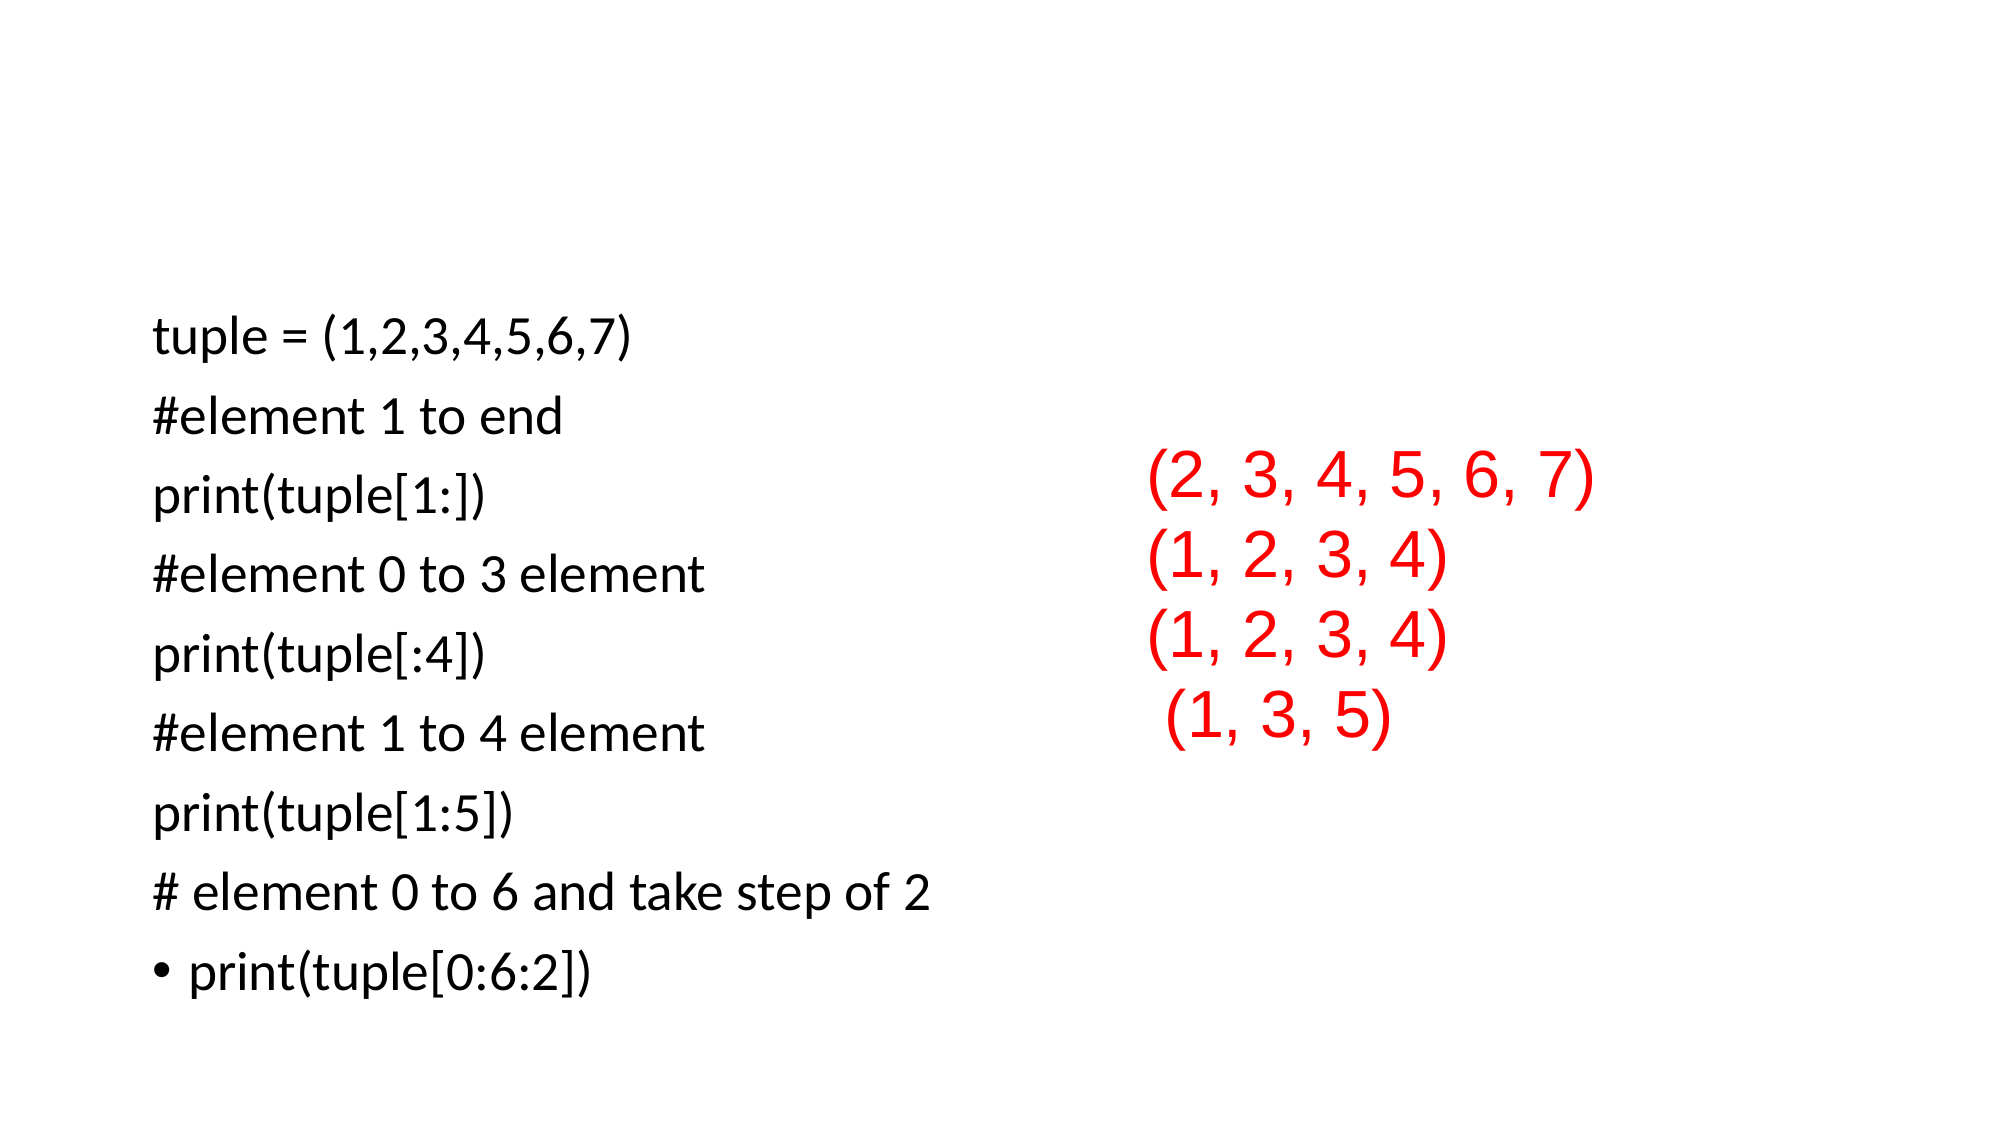

#
tuple = (1,2,3,4,5,6,7)
#element 1 to end
print(tuple[1:])
#element 0 to 3 element
print(tuple[:4])
#element 1 to 4 element
print(tuple[1:5])
# element 0 to 6 and take step of 2
print(tuple[0:6:2])

(2, 3, 4, 5, 6, 7)
(1, 2, 3, 4)
(1, 2, 3, 4)
 (1, 3, 5)